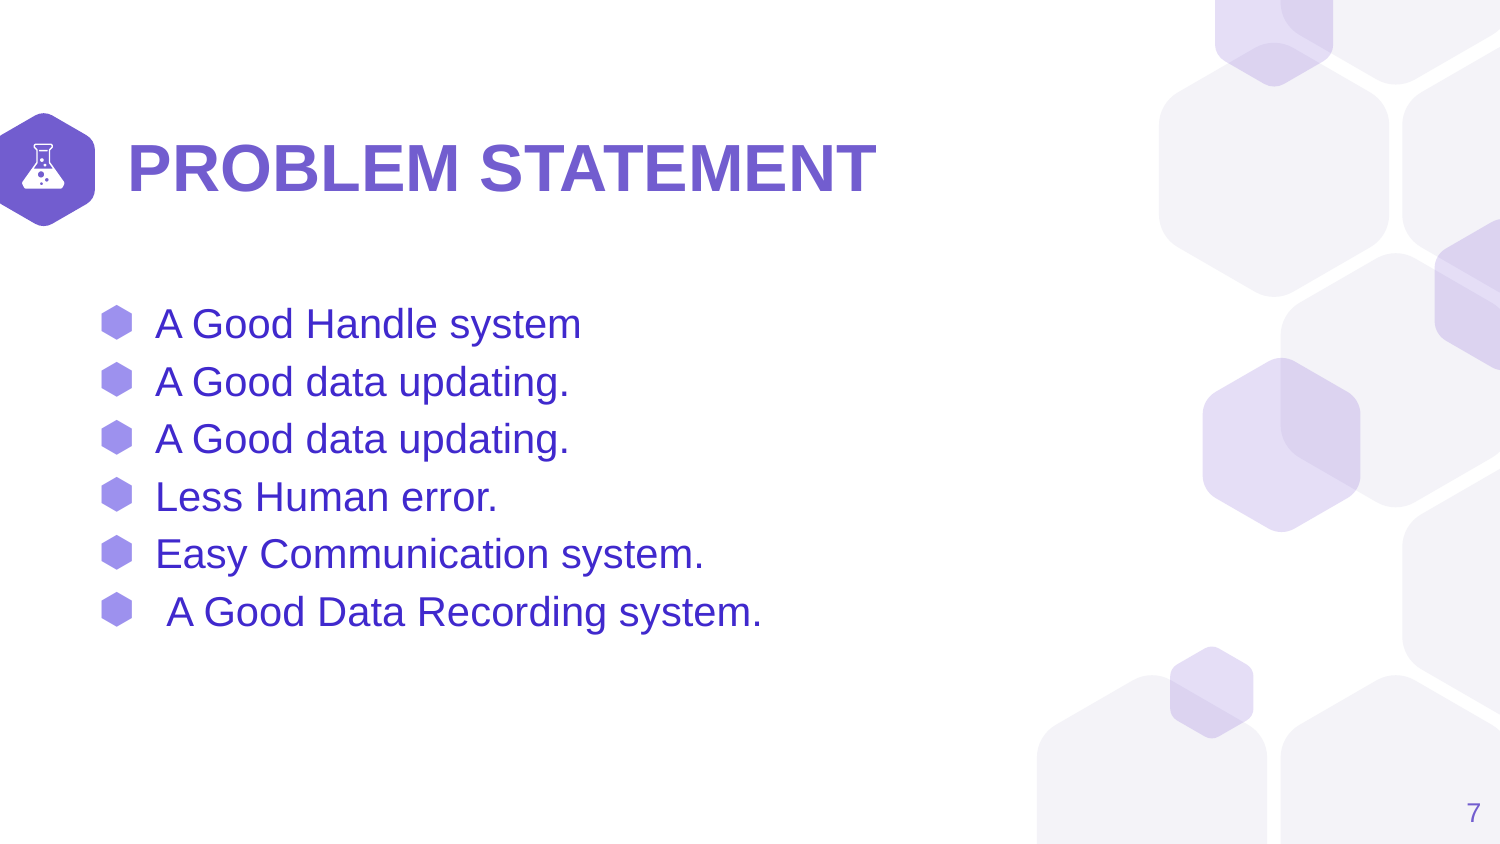

# PROBLEM STATEMENT

A Good Handle system
A Good data updating.
A Good data updating.
Less Human error.
Easy Communication system.
 A Good Data Recording system.

7